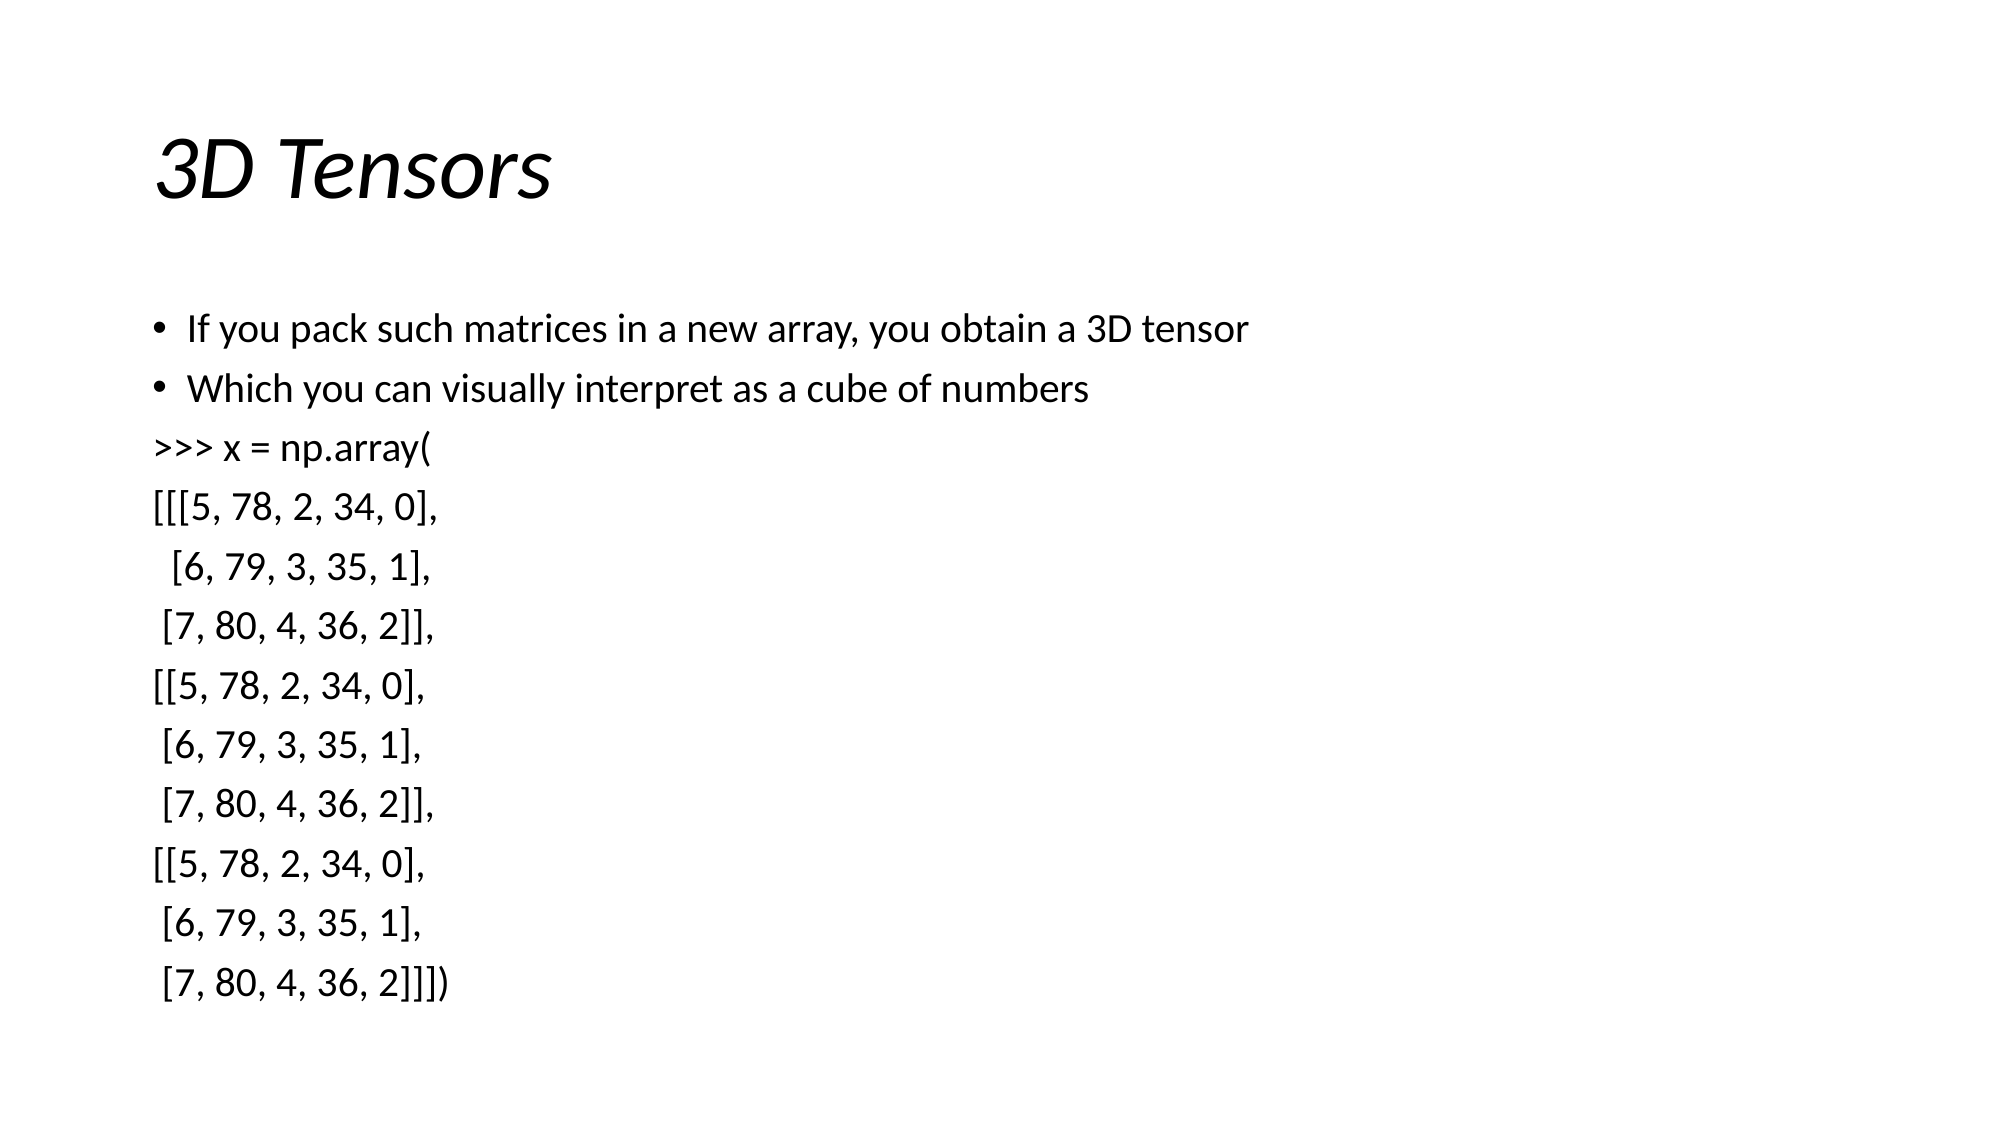

# 3D Tensors
If you pack such matrices in a new array, you obtain a 3D tensor
Which you can visually interpret as a cube of numbers
>>> x = np.array(
[[[5, 78, 2, 34, 0],
  [6, 79, 3, 35, 1],
 [7, 80, 4, 36, 2]],
[[5, 78, 2, 34, 0],
 [6, 79, 3, 35, 1],
 [7, 80, 4, 36, 2]],
[[5, 78, 2, 34, 0],
 [6, 79, 3, 35, 1],
 [7, 80, 4, 36, 2]]])